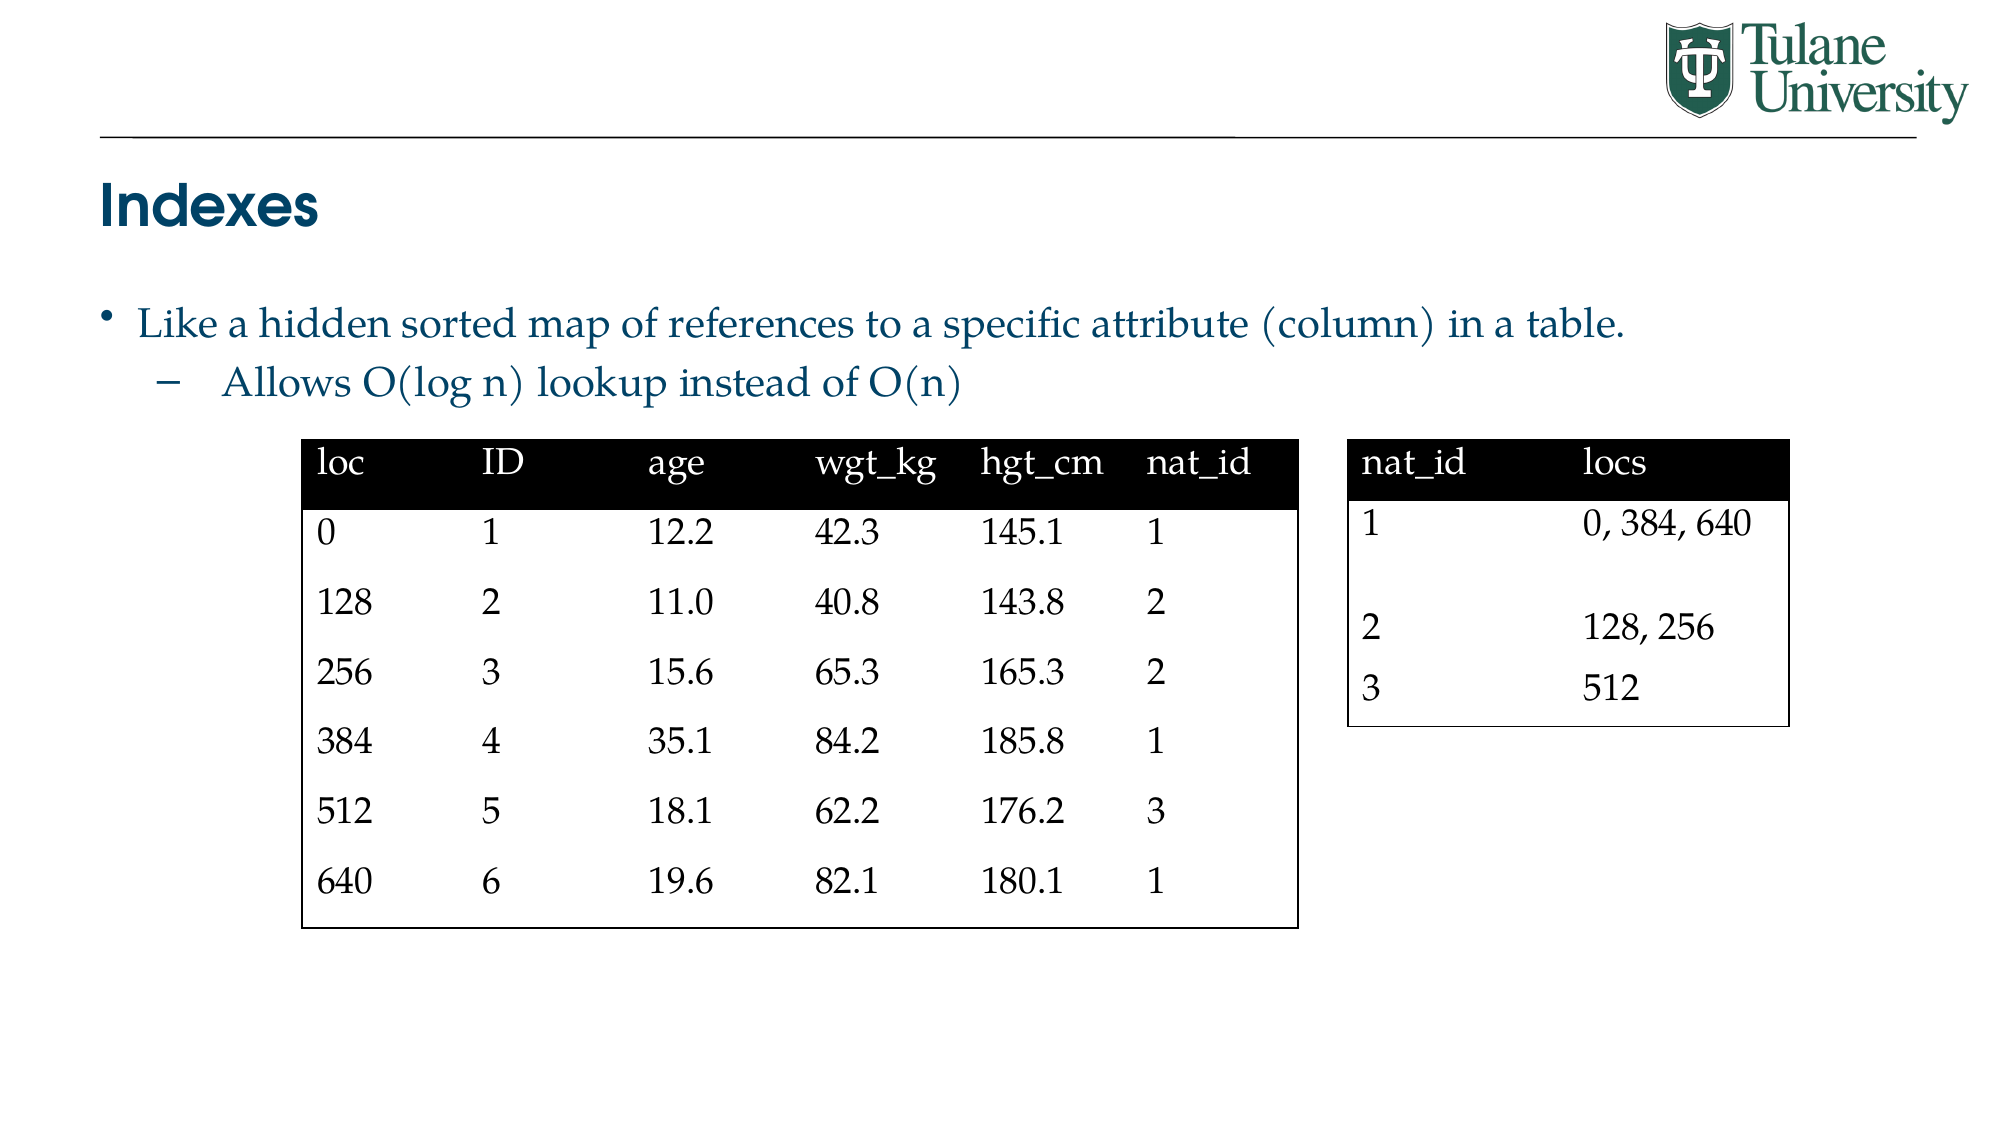

# Indexes
Like a hidden sorted map of references to a specific attribute (column) in a table.
Allows O(log n) lookup instead of O(n)
| loc | ID | age | wgt\_kg | hgt\_cm | nat\_id |
| --- | --- | --- | --- | --- | --- |
| 0 | 1 | 12.2 | 42.3 | 145.1 | 1 |
| 128 | 2 | 11.0 | 40.8 | 143.8 | 2 |
| 256 | 3 | 15.6 | 65.3 | 165.3 | 2 |
| 384 | 4 | 35.1 | 84.2 | 185.8 | 1 |
| 512 | 5 | 18.1 | 62.2 | 176.2 | 3 |
| 640 | 6 | 19.6 | 82.1 | 180.1 | 1 |
| nat\_id | locs |
| --- | --- |
| 1 | 0, 384, 640 |
| 2 | 128, 256 |
| 3 | 512 |